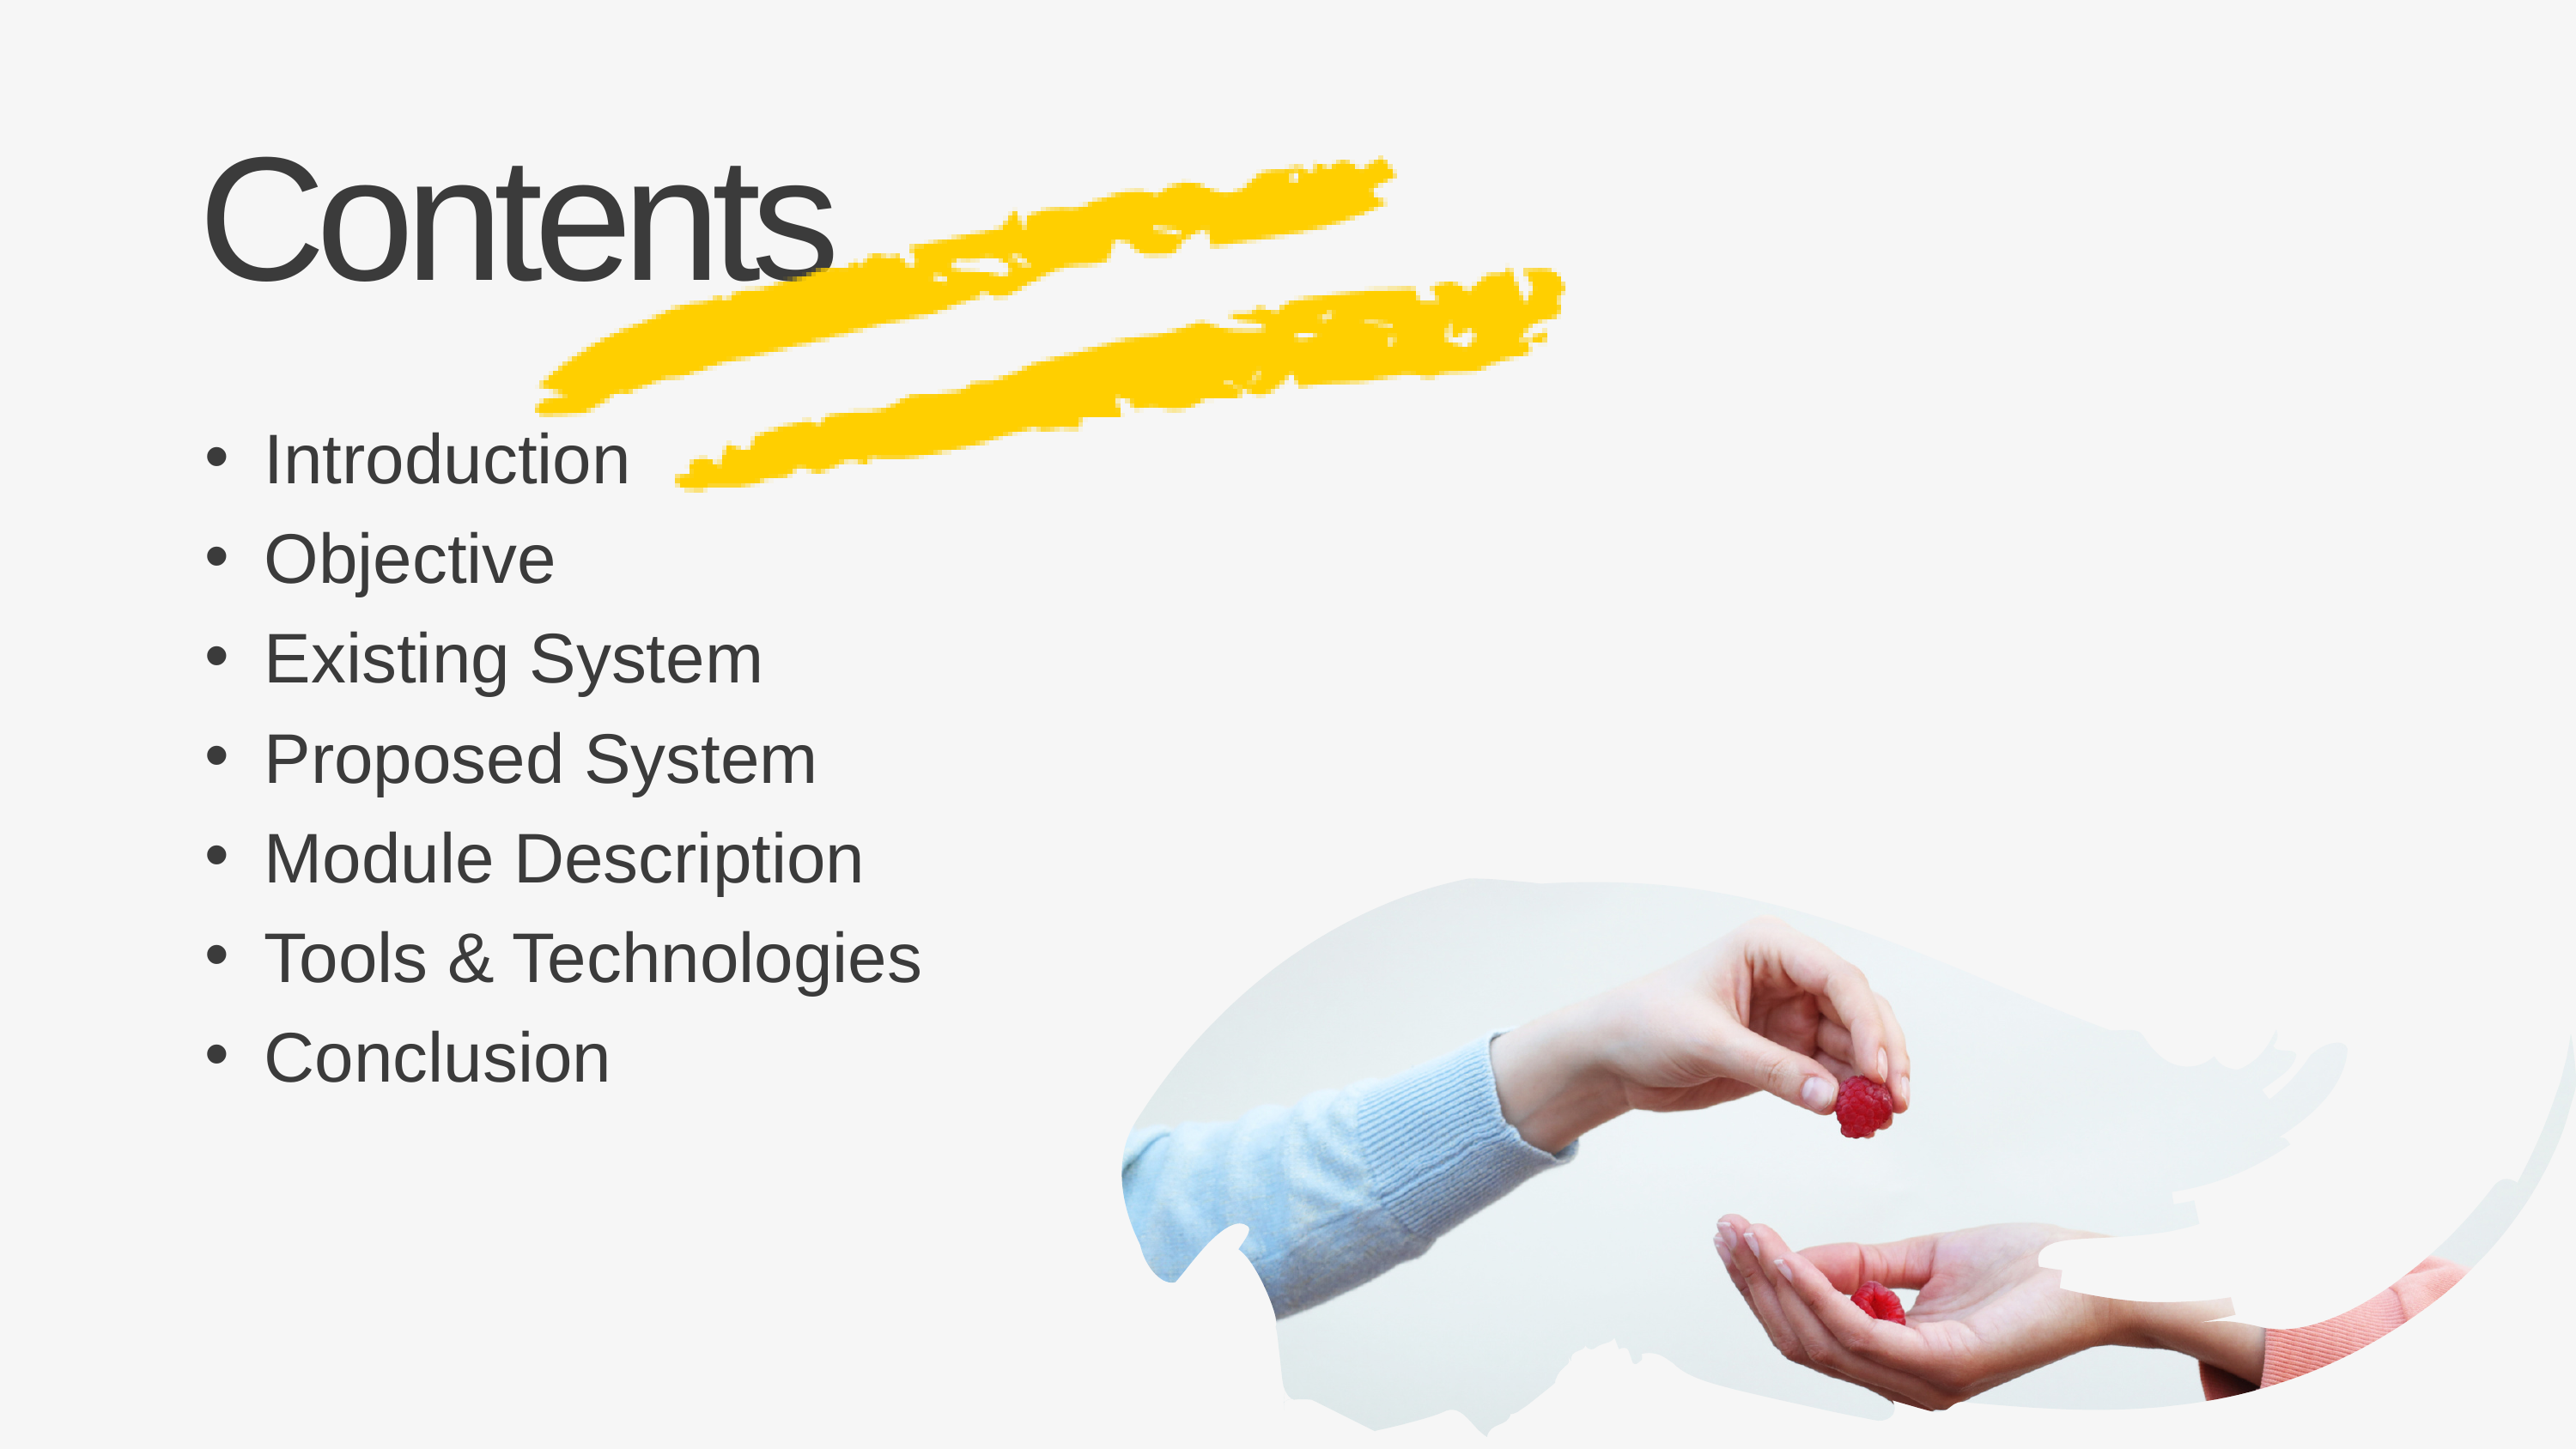

Contents

Introduction
Objective
Existing System
Proposed System
Module Description
Tools & Technologies
Conclusion